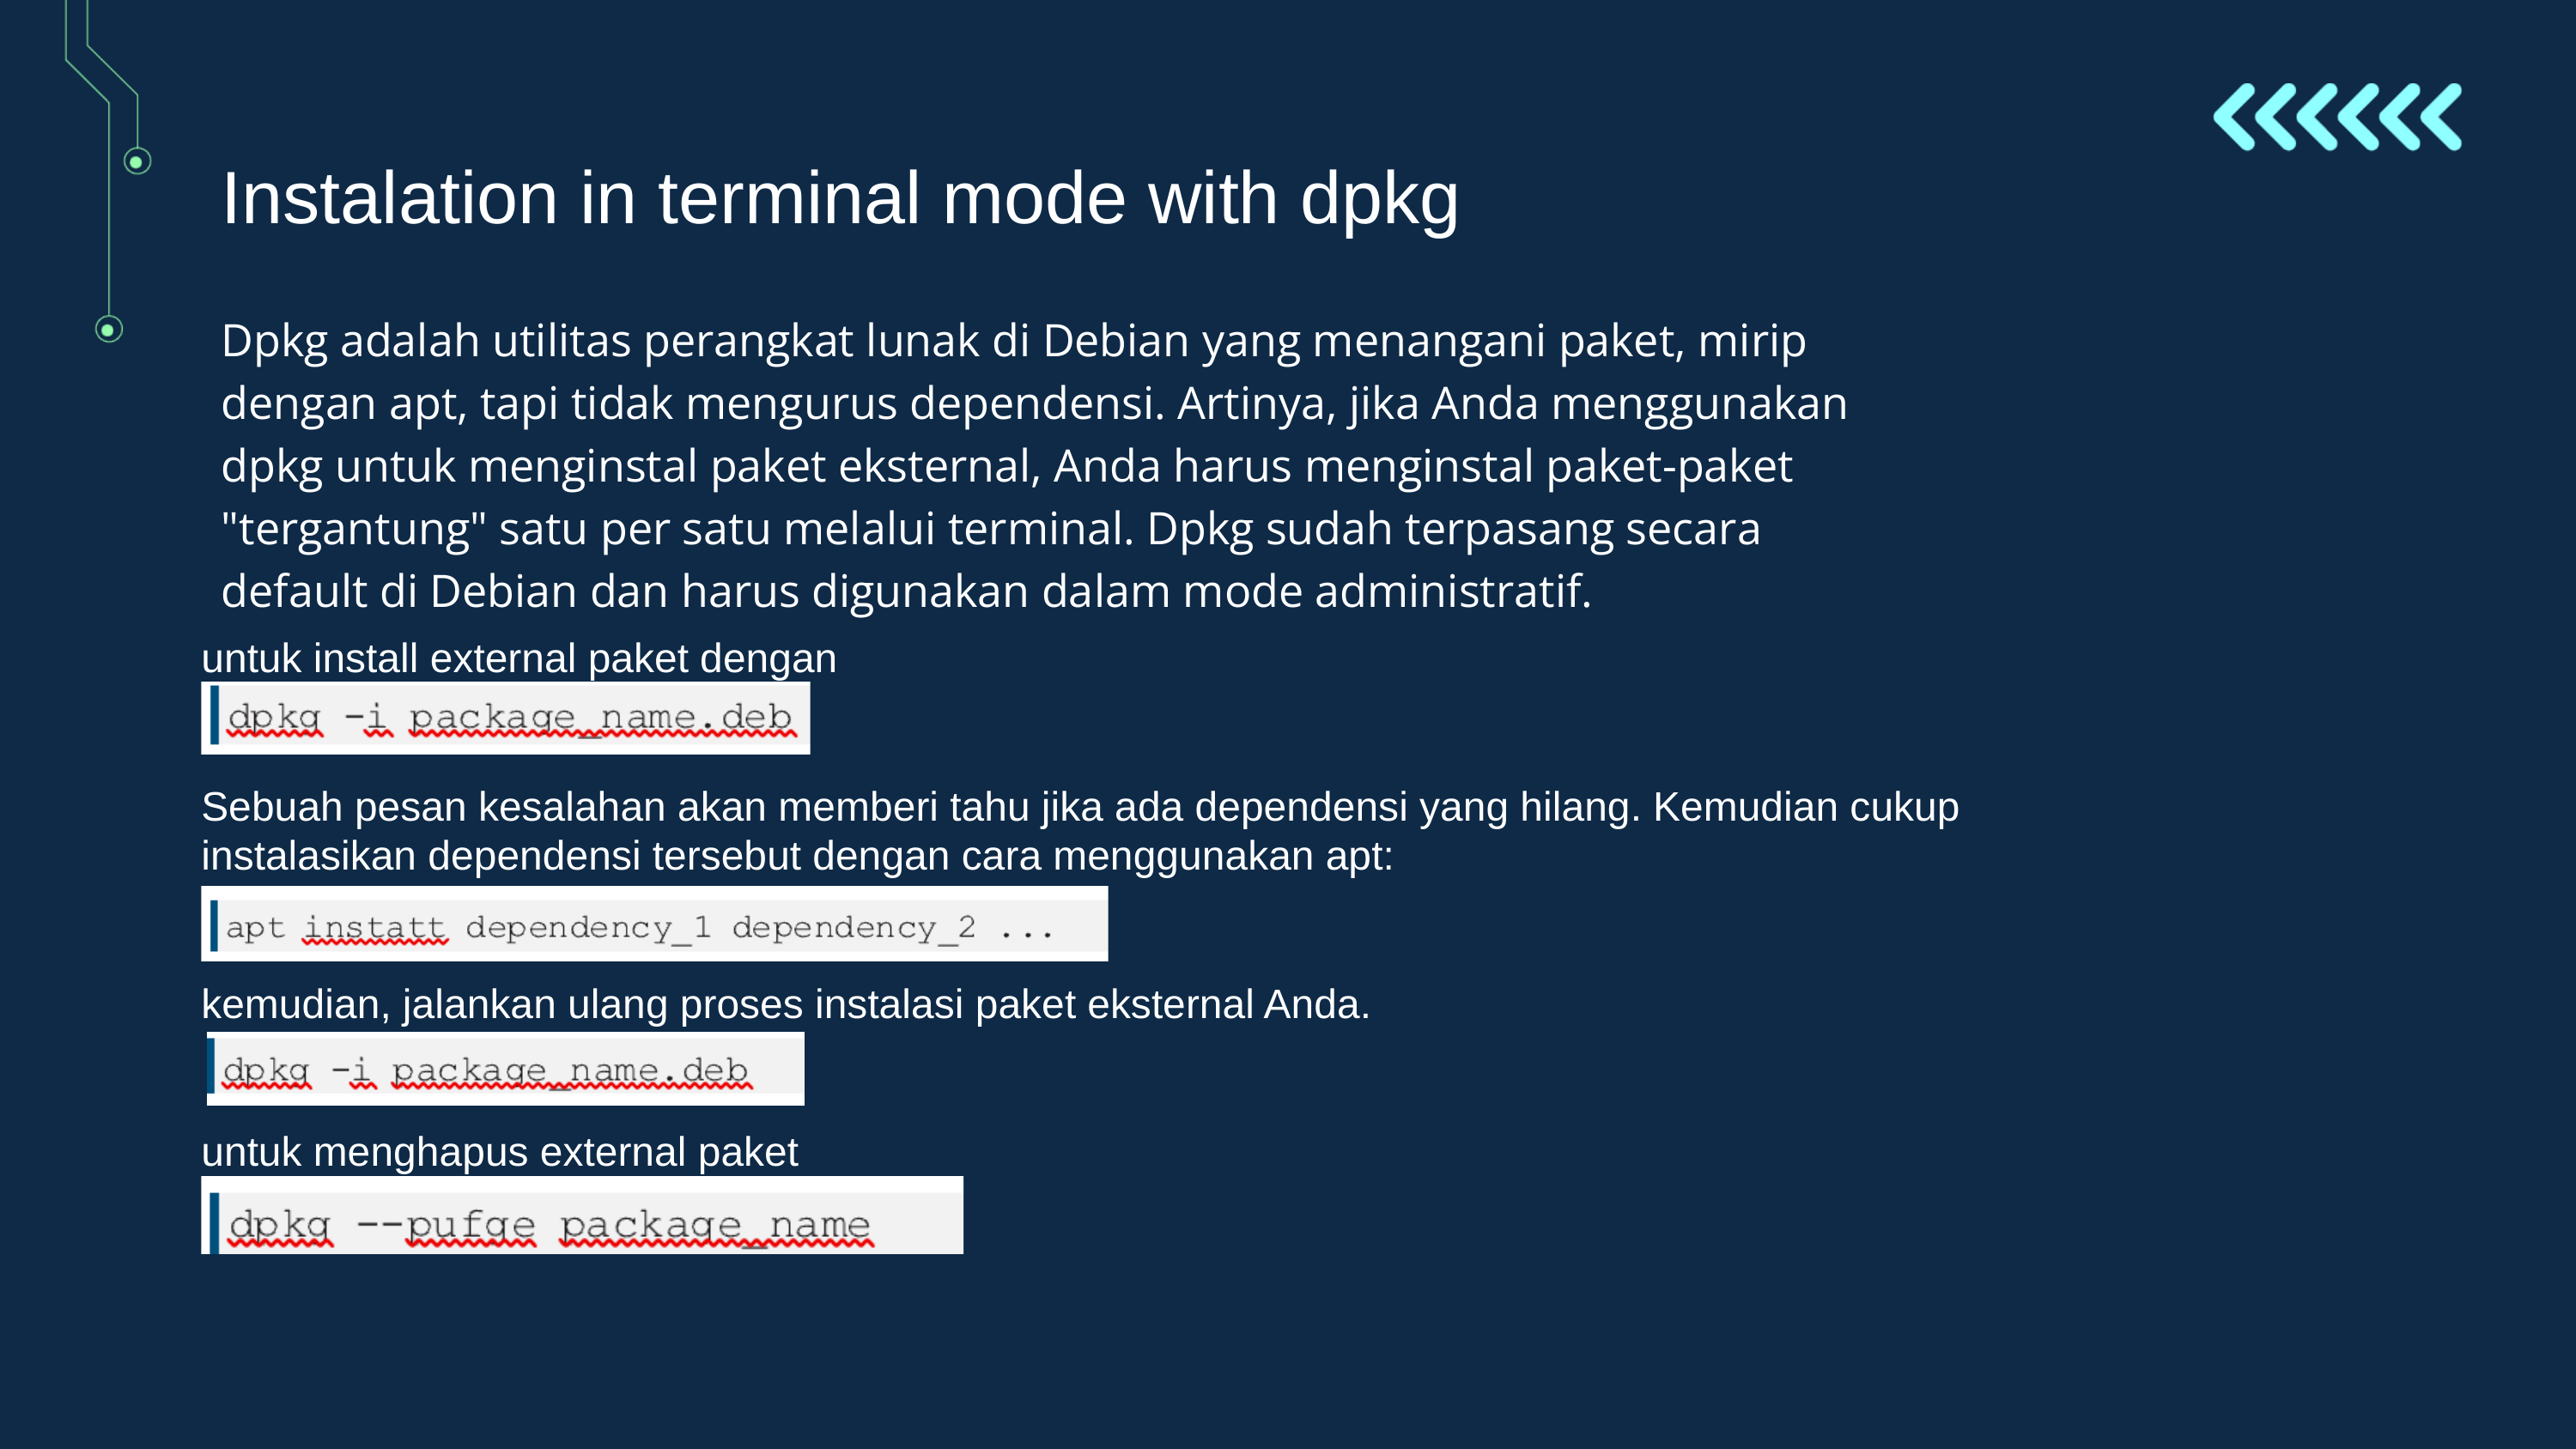

Instalation in terminal mode with dpkg
Dpkg adalah utilitas perangkat lunak di Debian yang menangani paket, mirip dengan apt, tapi tidak mengurus dependensi. Artinya, jika Anda menggunakan dpkg untuk menginstal paket eksternal, Anda harus menginstal paket-paket "tergantung" satu per satu melalui terminal. Dpkg sudah terpasang secara default di Debian dan harus digunakan dalam mode administratif.
untuk install external paket dengan

Sebuah pesan kesalahan akan memberi tahu jika ada dependensi yang hilang. Kemudian cukup instalasikan dependensi tersebut dengan cara menggunakan apt:

kemudian, jalankan ulang proses instalasi paket eksternal Anda.

untuk menghapus external paket